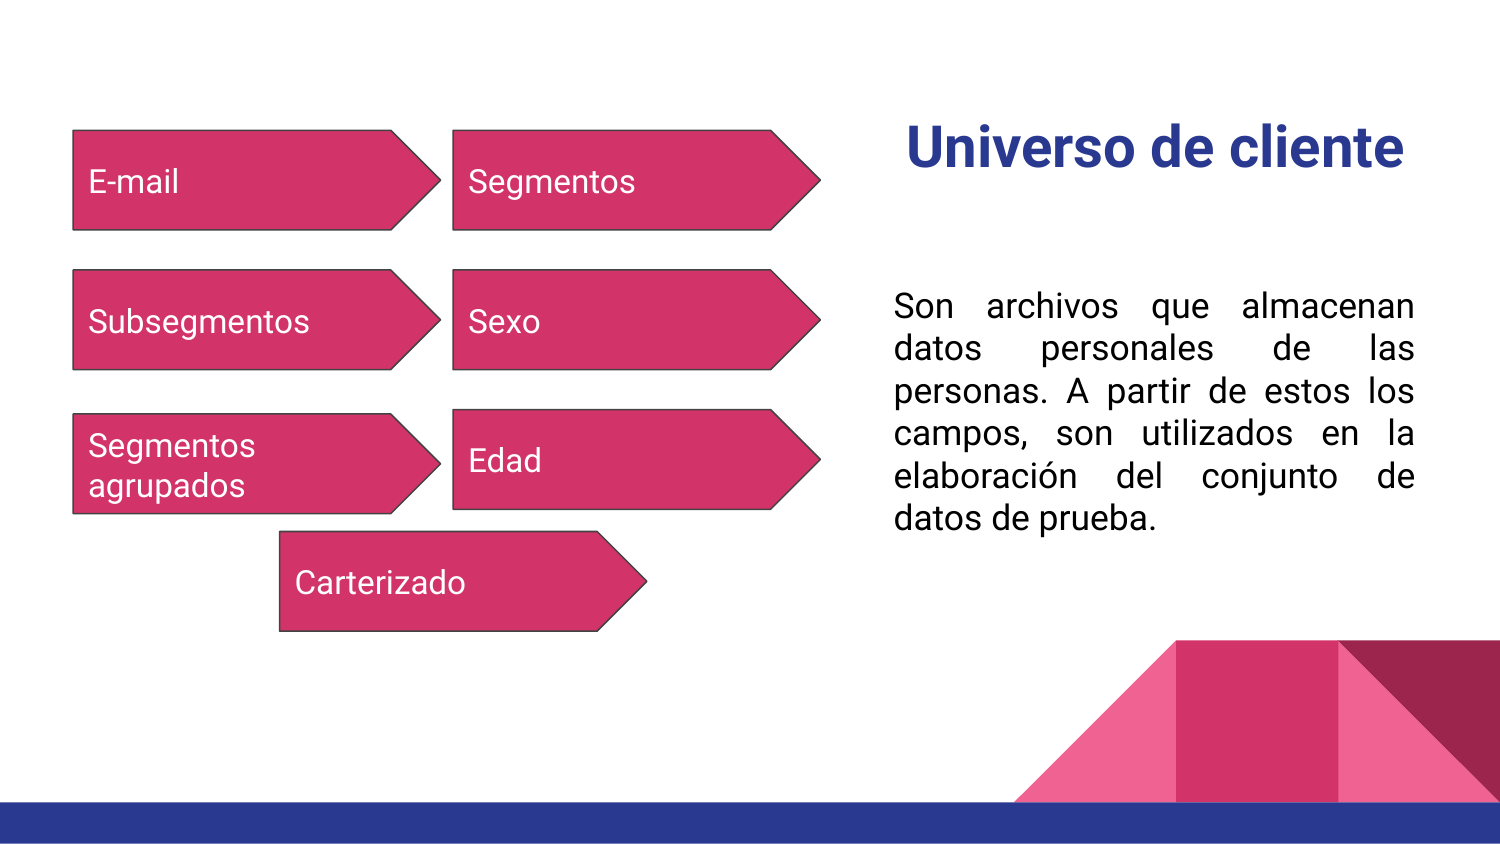

# Universo de cliente
E-mail
Segmentos
Son archivos que almacenan datos personales de las personas. A partir de estos los campos, son utilizados en la elaboración del conjunto de datos de prueba.
Subsegmentos
Sexo
Edad
Segmentos agrupados
Carterizado